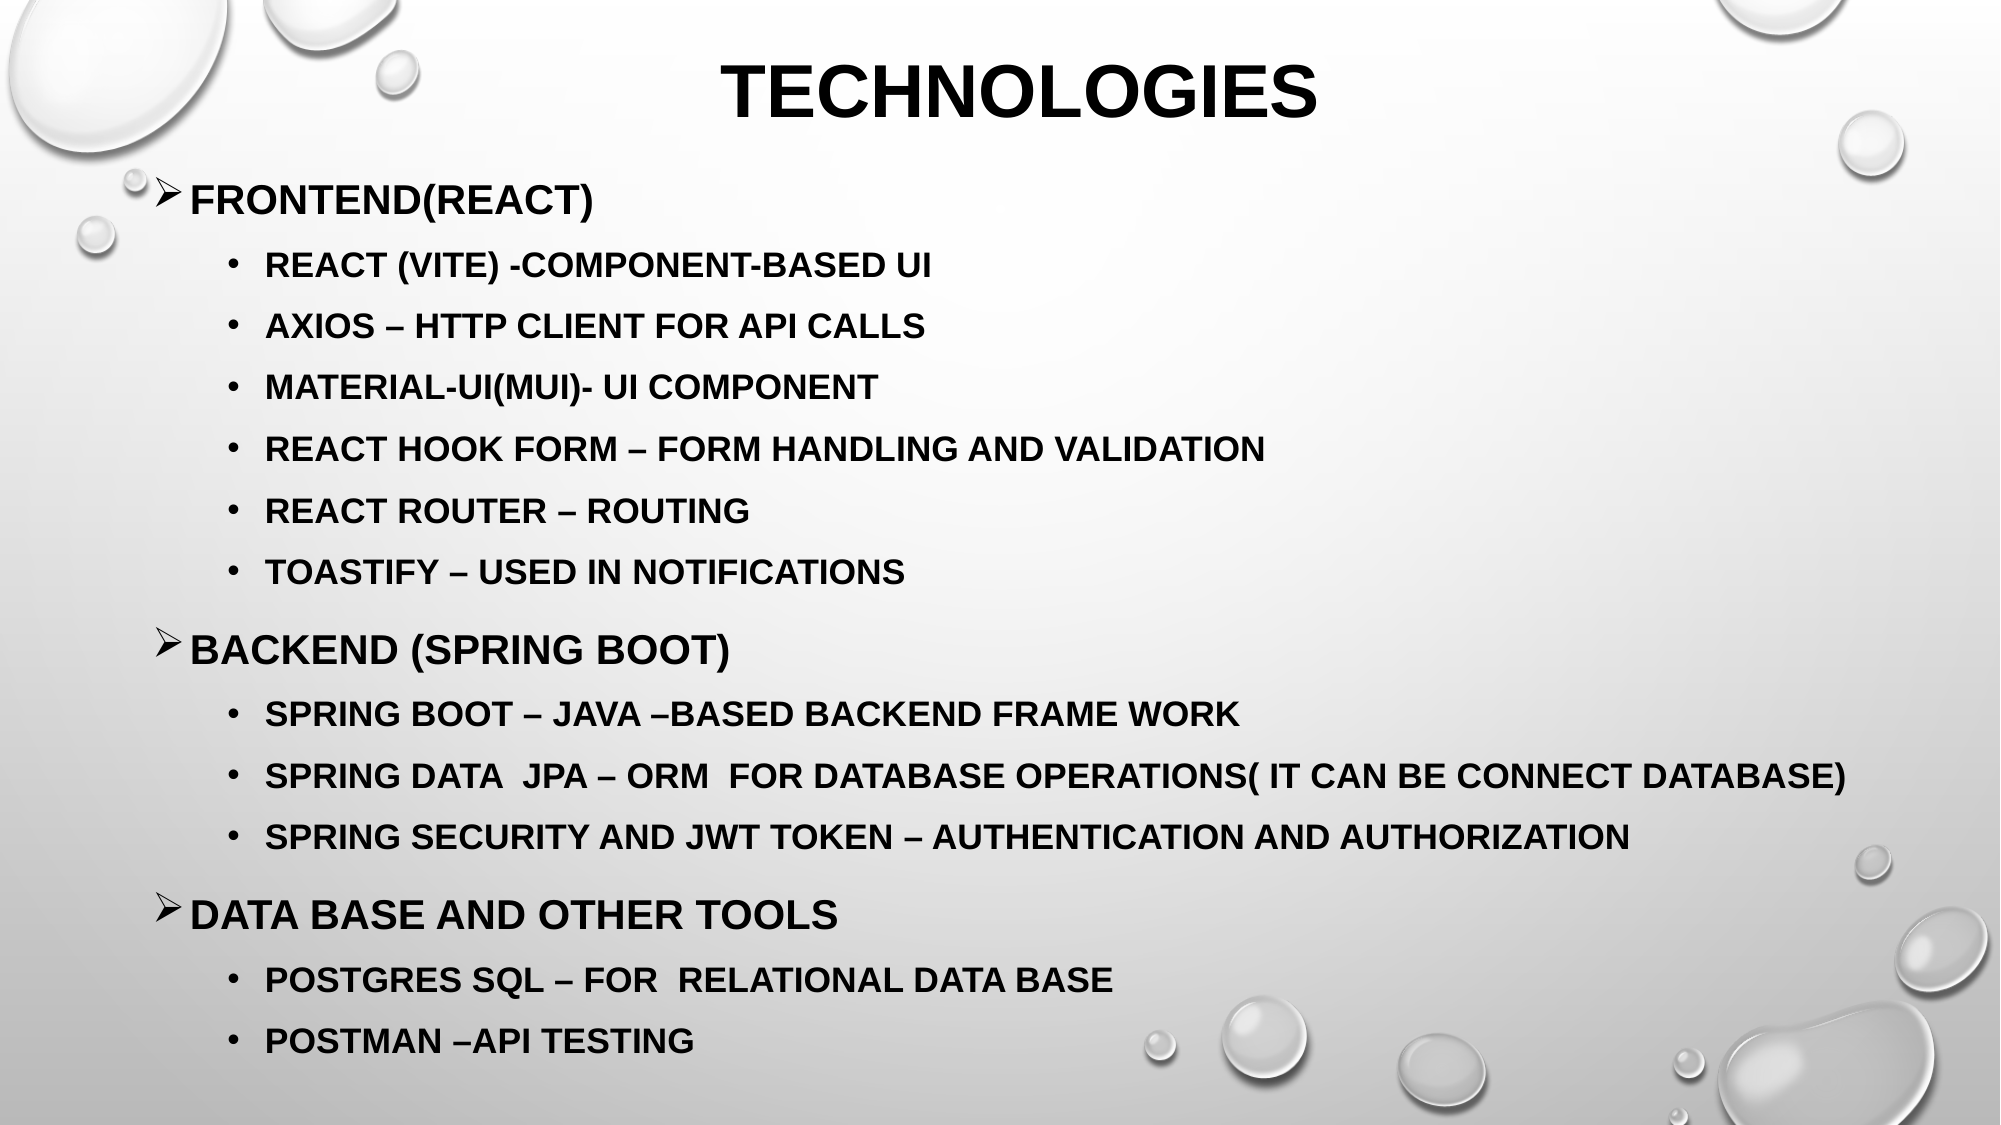

# Technologies
Frontend(React)
React (vite) -Component-based UI
Axios – HTTP client for API calls
Material-UI(MUI)- UI component
React Hook Form – Form handling and validation
React Router – routing
Toastify – used in notifications
Backend (Spring boot)
Spring Boot – java –based backend frame work
Spring data  jpa – ORM  for Database operations( it can be connect database)
Spring Security and JWT Token – Authentication and authorization
Data Base and other tools
Postgres SQL – for  relational data base
Postman –API testing